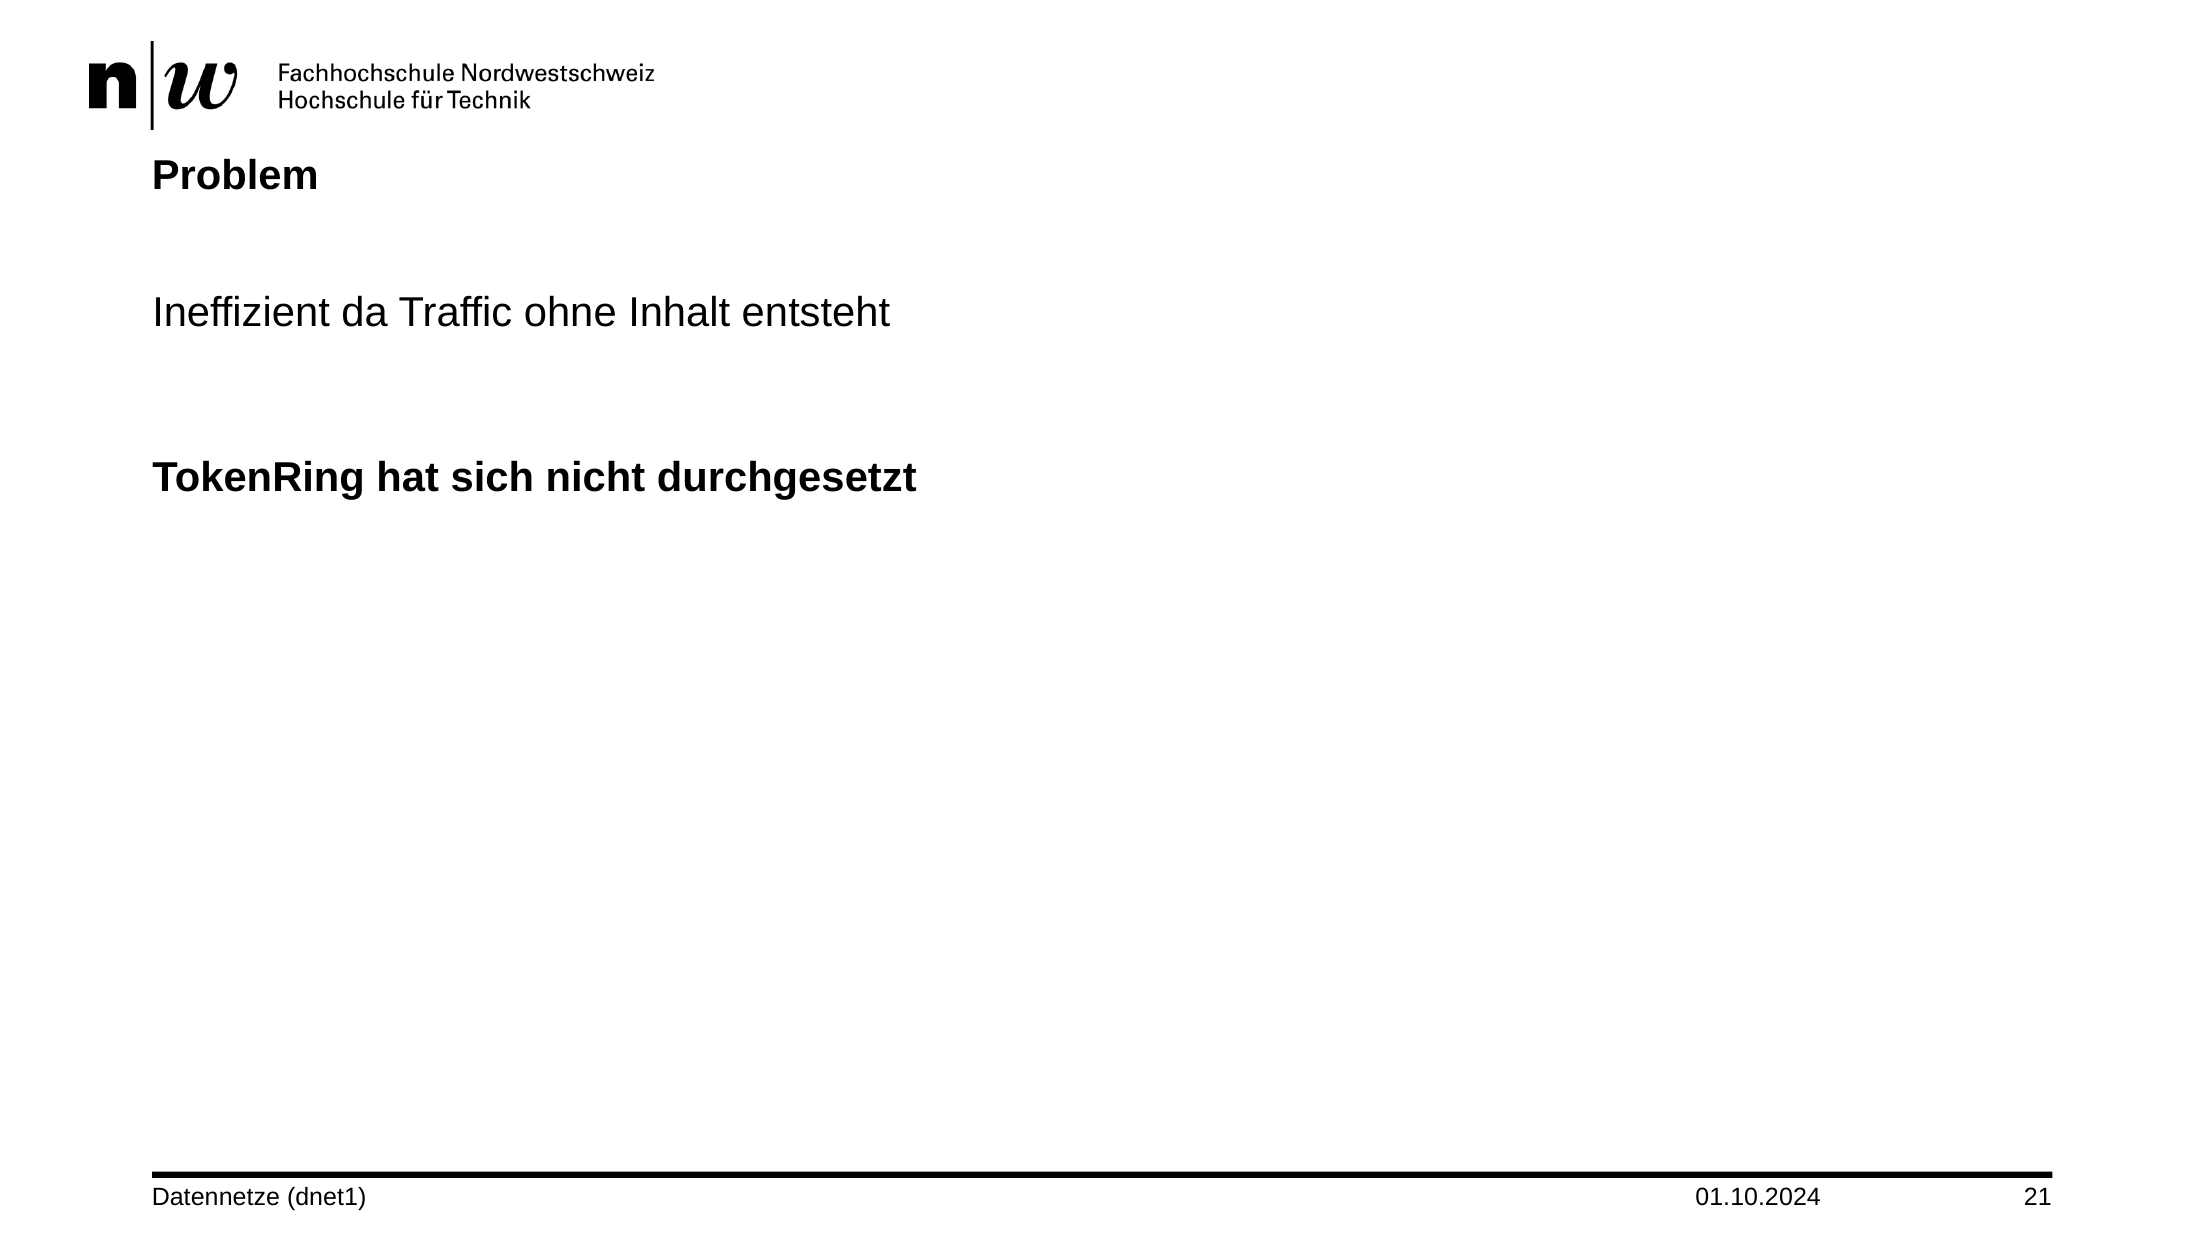

# Problem
Ineffizient da Traffic ohne Inhalt entsteht

TokenRing hat sich nicht durchgesetzt

Datennetze (dnet1)
01.10.2024
21